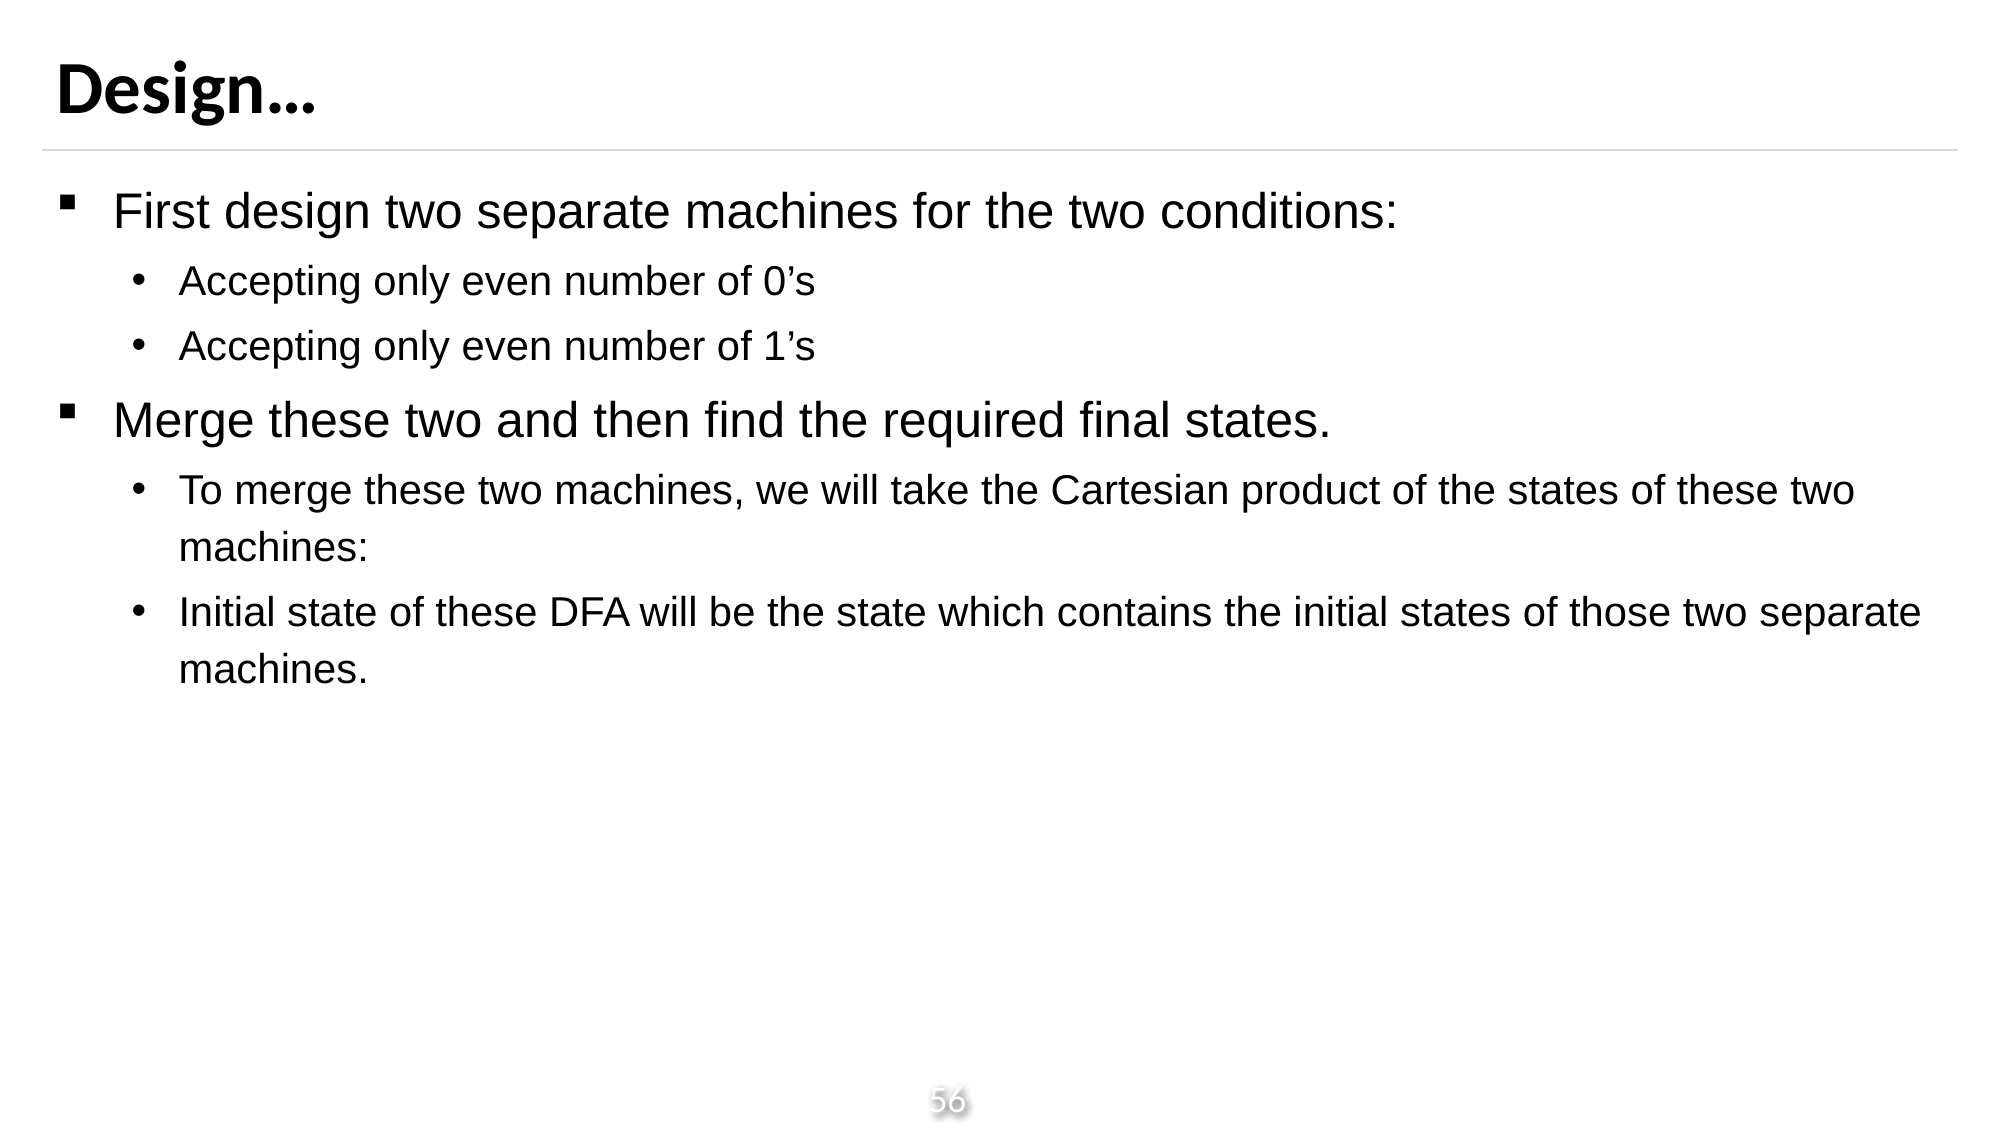

# Design…
First design two separate machines for the two conditions:
Accepting only even number of 0’s
Accepting only even number of 1’s
Merge these two and then find the required final states.
To merge these two machines, we will take the Cartesian product of the states of these two machines:
Initial state of these DFA will be the state which contains the initial states of those two separate machines.